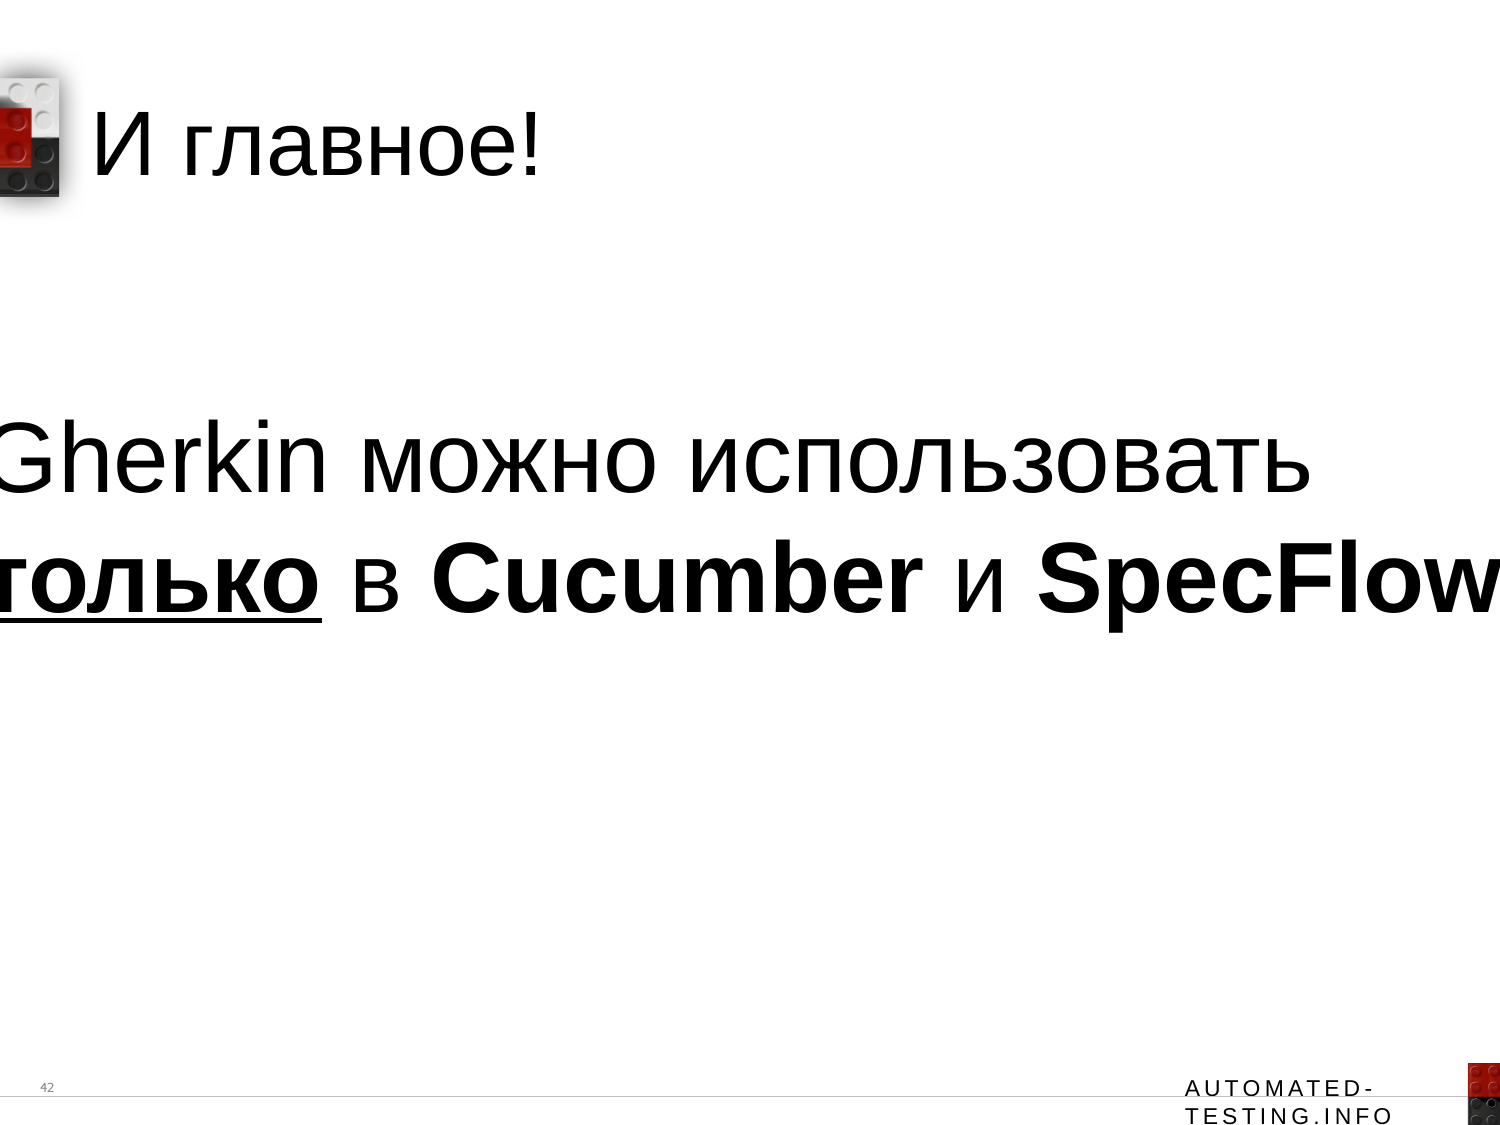

# И главное!
Gherkin можно использовать
только в Cucumber и SpecFlow!
42